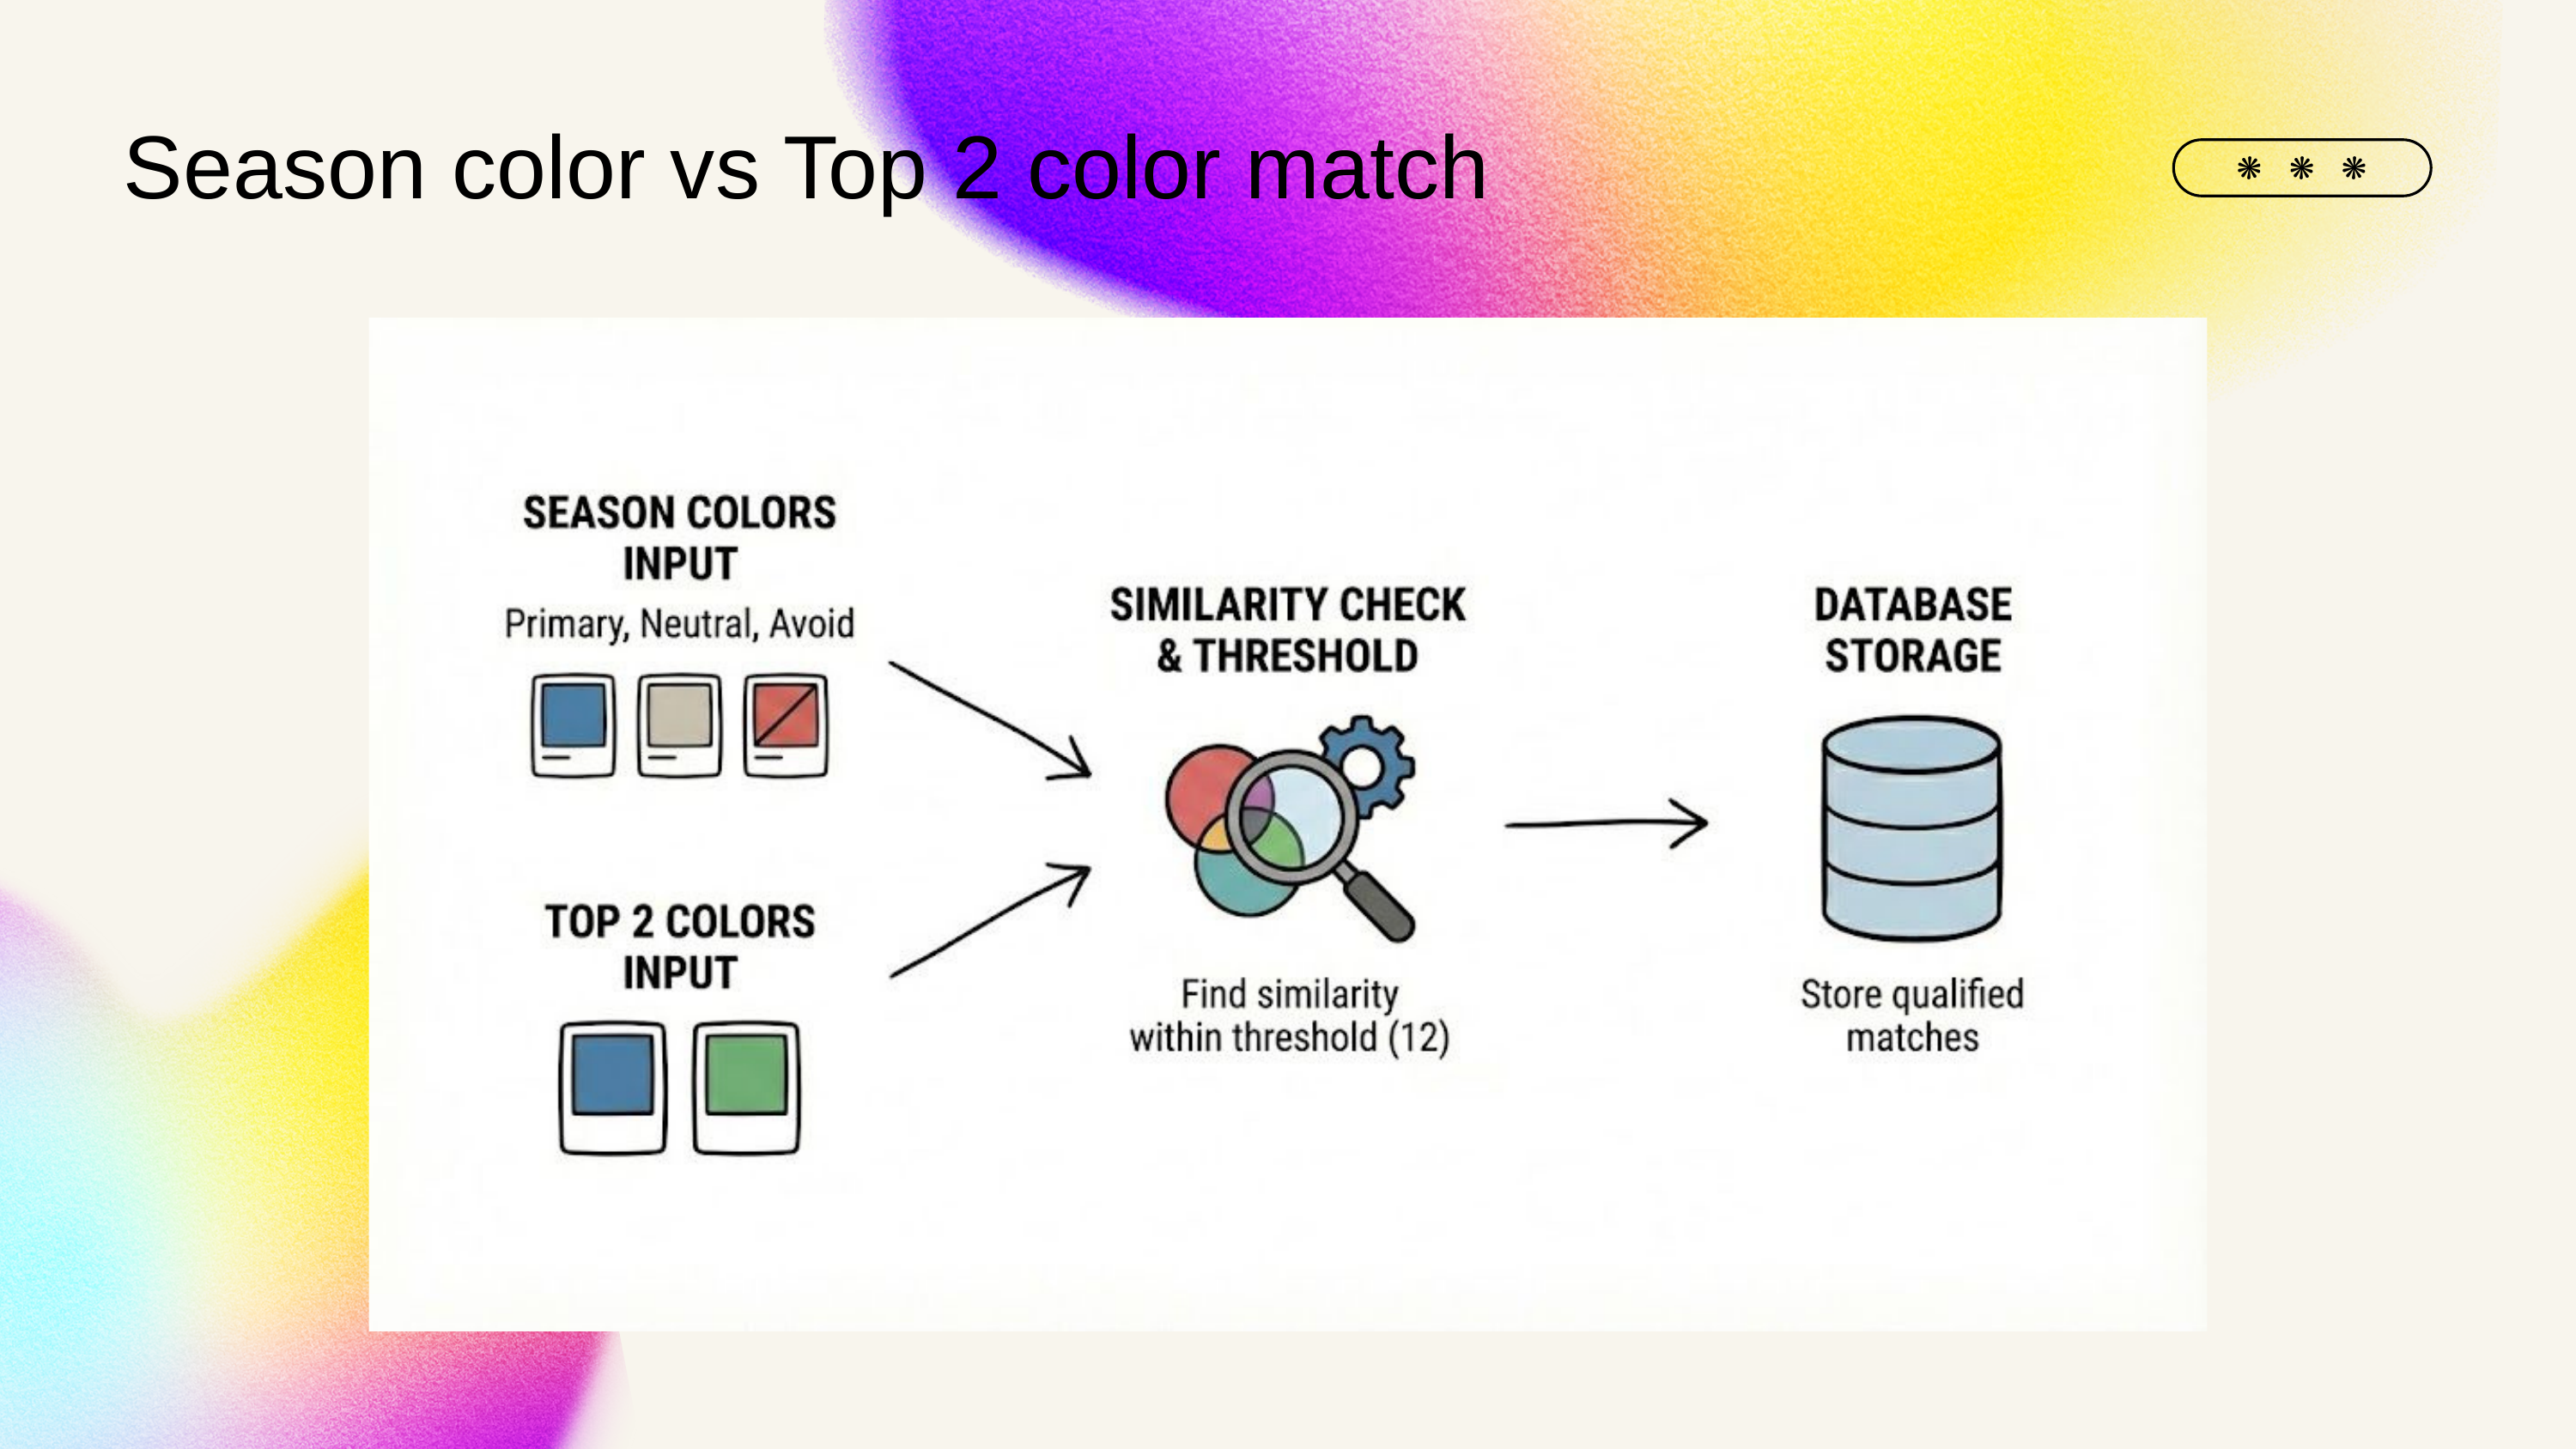

Season color vs Top 2 color match